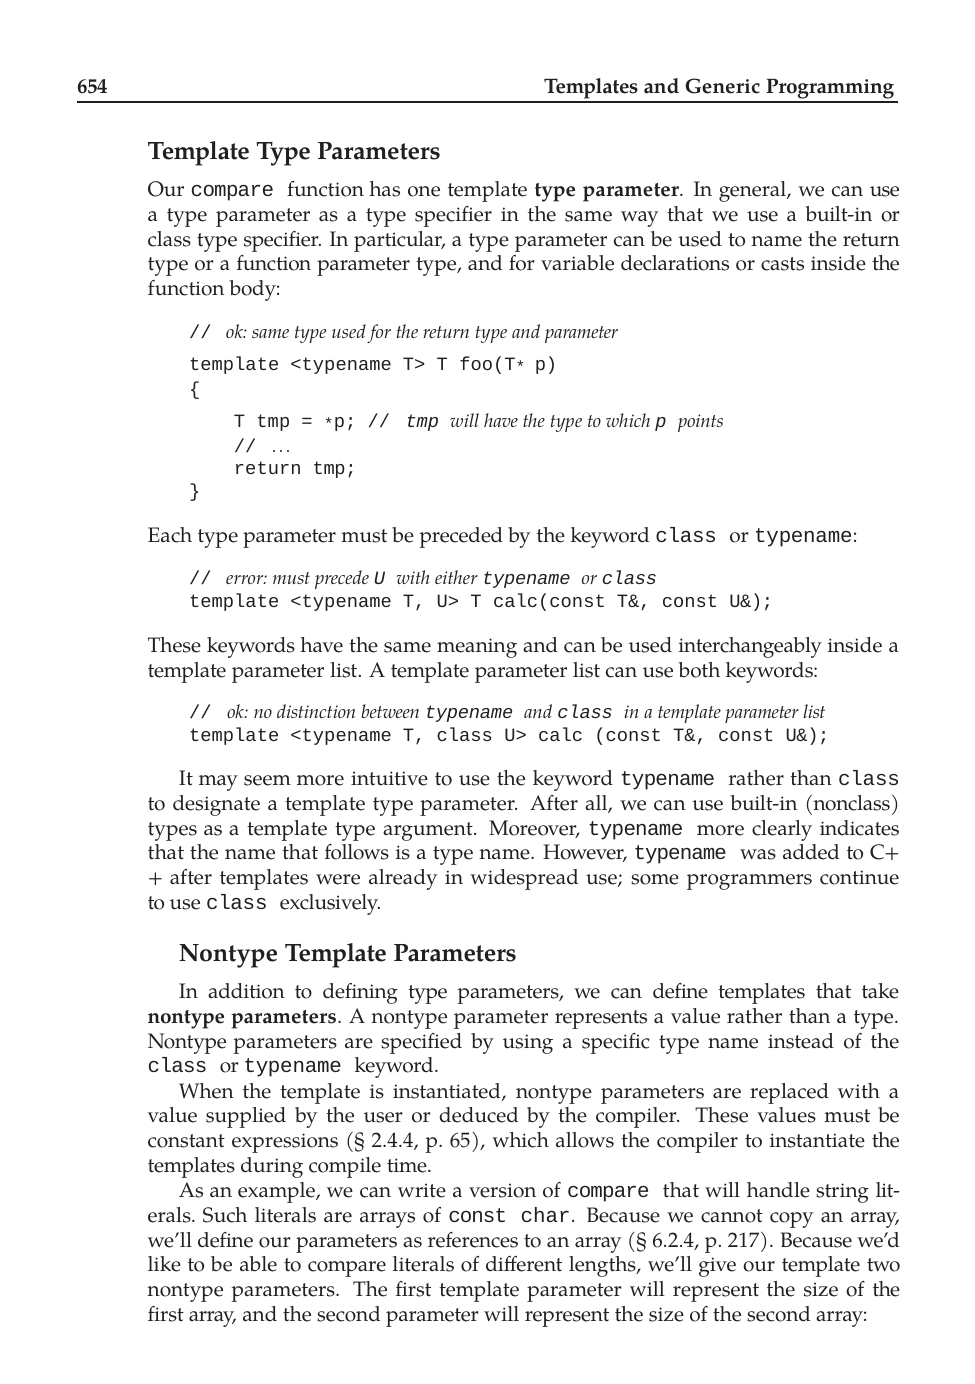

654
Templates and Generic Programming

Template Type Parameters
Our compare function has one template type parameter. In general, we can use a type parameter as a type specifier in the same way that we use a built-in or class type specifier. In particular, a type parameter can be used to name the return type or a function parameter type, and for variable declarations or casts inside the function body:
// ok: same type used for the return type and parameter
template <typename T> T foo(T* p)
{
T tmp = *p; // tmp will have the type to which p points
// ...
return tmp;
}

Each type parameter must be preceded by the keyword class or typename:
// error: must precede U with either typename or class
template <typename T, U> T calc(const T&, const U&);

These keywords have the same meaning and can be used interchangeably inside a template parameter list. A template parameter list can use both keywords:
// ok: no distinction between typename and class in a template parameter list
template <typename T, class U> calc (const T&, const U&);

It may seem more intuitive to use the keyword typename rather than class to designate a template type parameter. After all, we can use built-in (nonclass) types as a template type argument. Moreover, typename more clearly indicates that the name that follows is a type name. However, typename was added to C++ after templates were already in widespread use; some programmers continue to use class exclusively.
Nontype Template Parameters
In addition to defining type parameters, we can define templates that take nontype parameters. A nontype parameter represents a value rather than a type. Nontype parameters are specified by using a specific type name instead of the class or typename keyword.
When the template is instantiated, nontype parameters are replaced with a value supplied by the user or deduced by the compiler. These values must be constant expressions (§ 2.4.4, p. 65), which allows the compiler to instantiate the templates during compile time.
As an example, we can write a version of compare that will handle string lit- erals. Such literals are arrays of const char. Because we cannot copy an array, we’ll define our parameters as references to an array (§ 6.2.4, p. 217). Because we’d like to be able to compare literals of different lengths, we’ll give our template two nontype parameters. The first template parameter will represent the size of the first array, and the second parameter will represent the size of the second array: